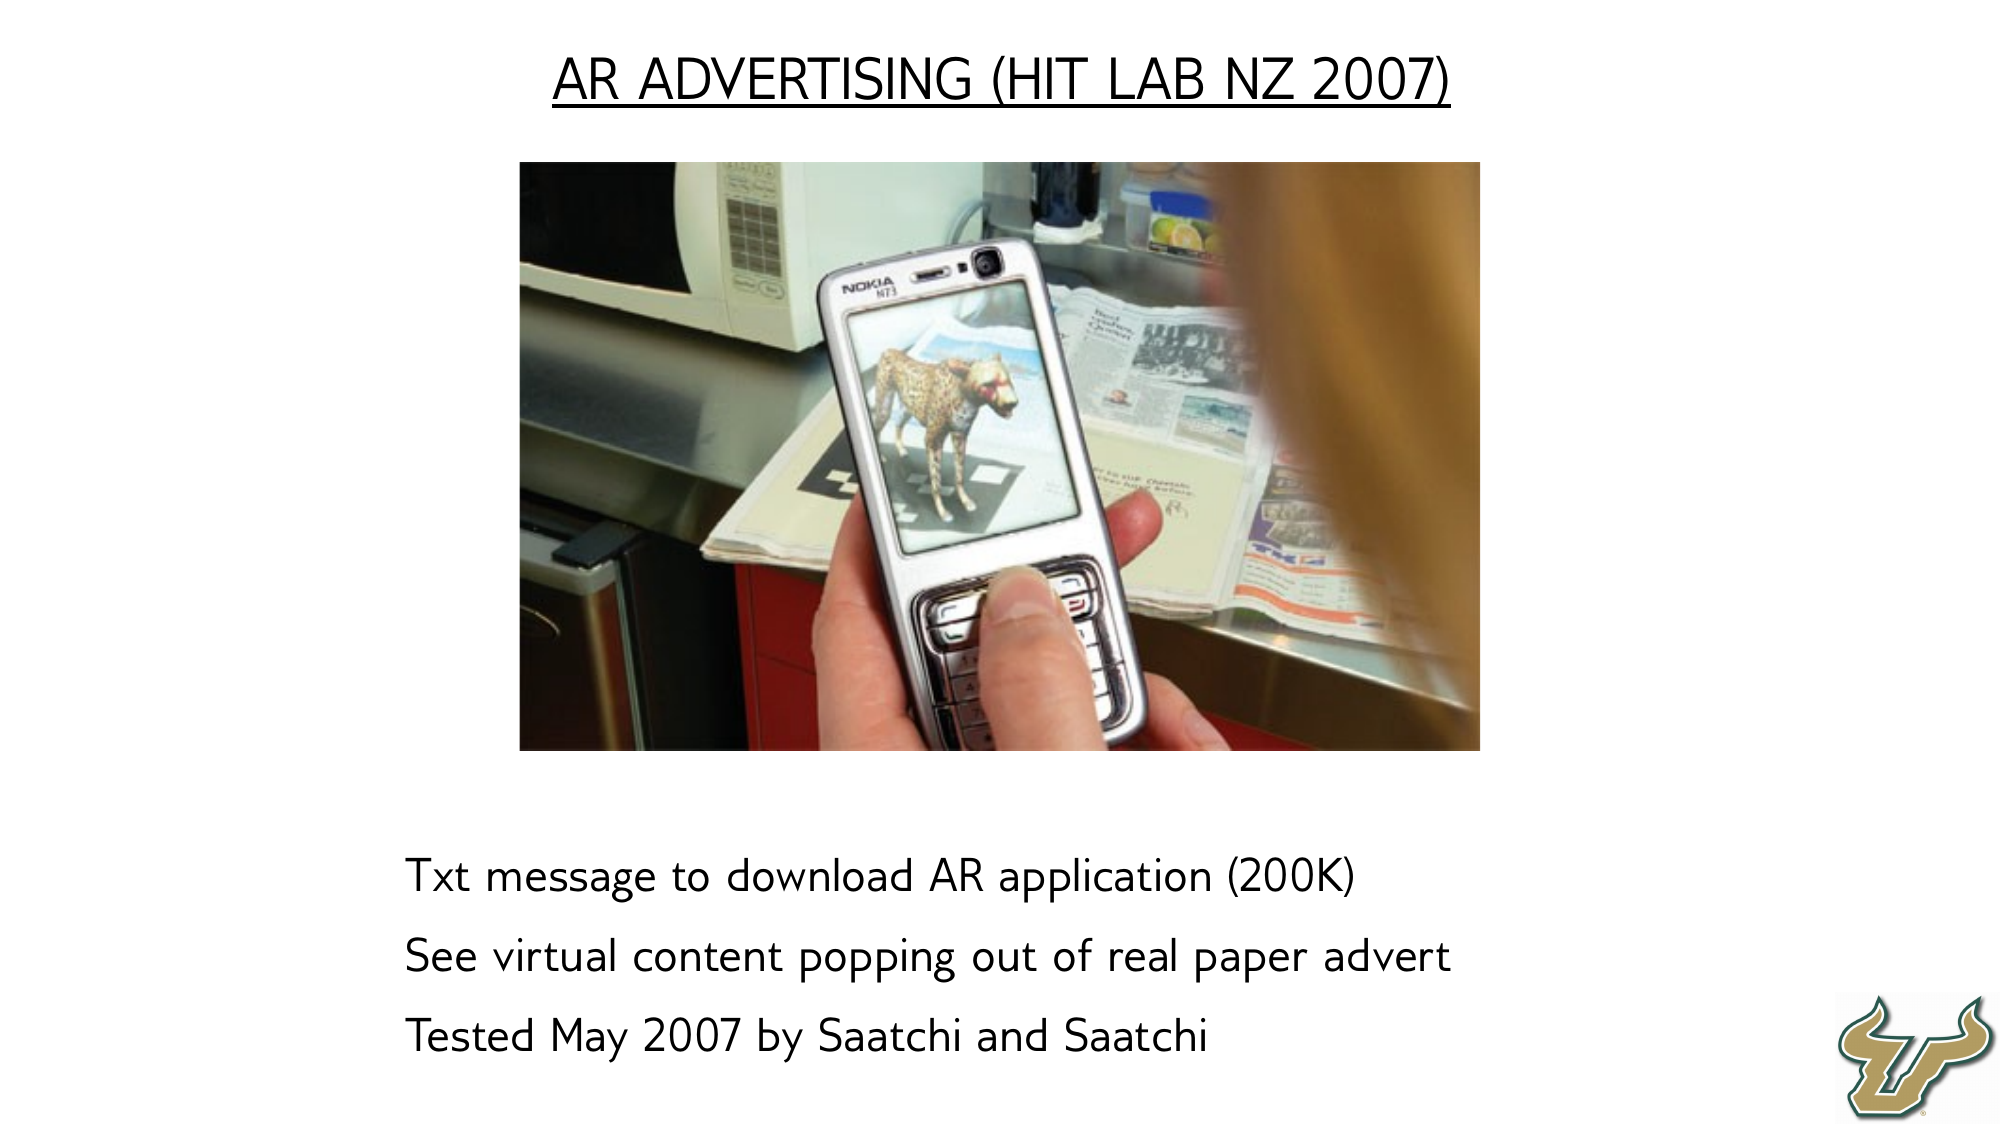

AR Advertising (HIT Lab NZ 2007)

Txt message to download AR application (200K)
See virtual content popping out of real paper advert
Tested May 2007 by Saatchi and Saatchi